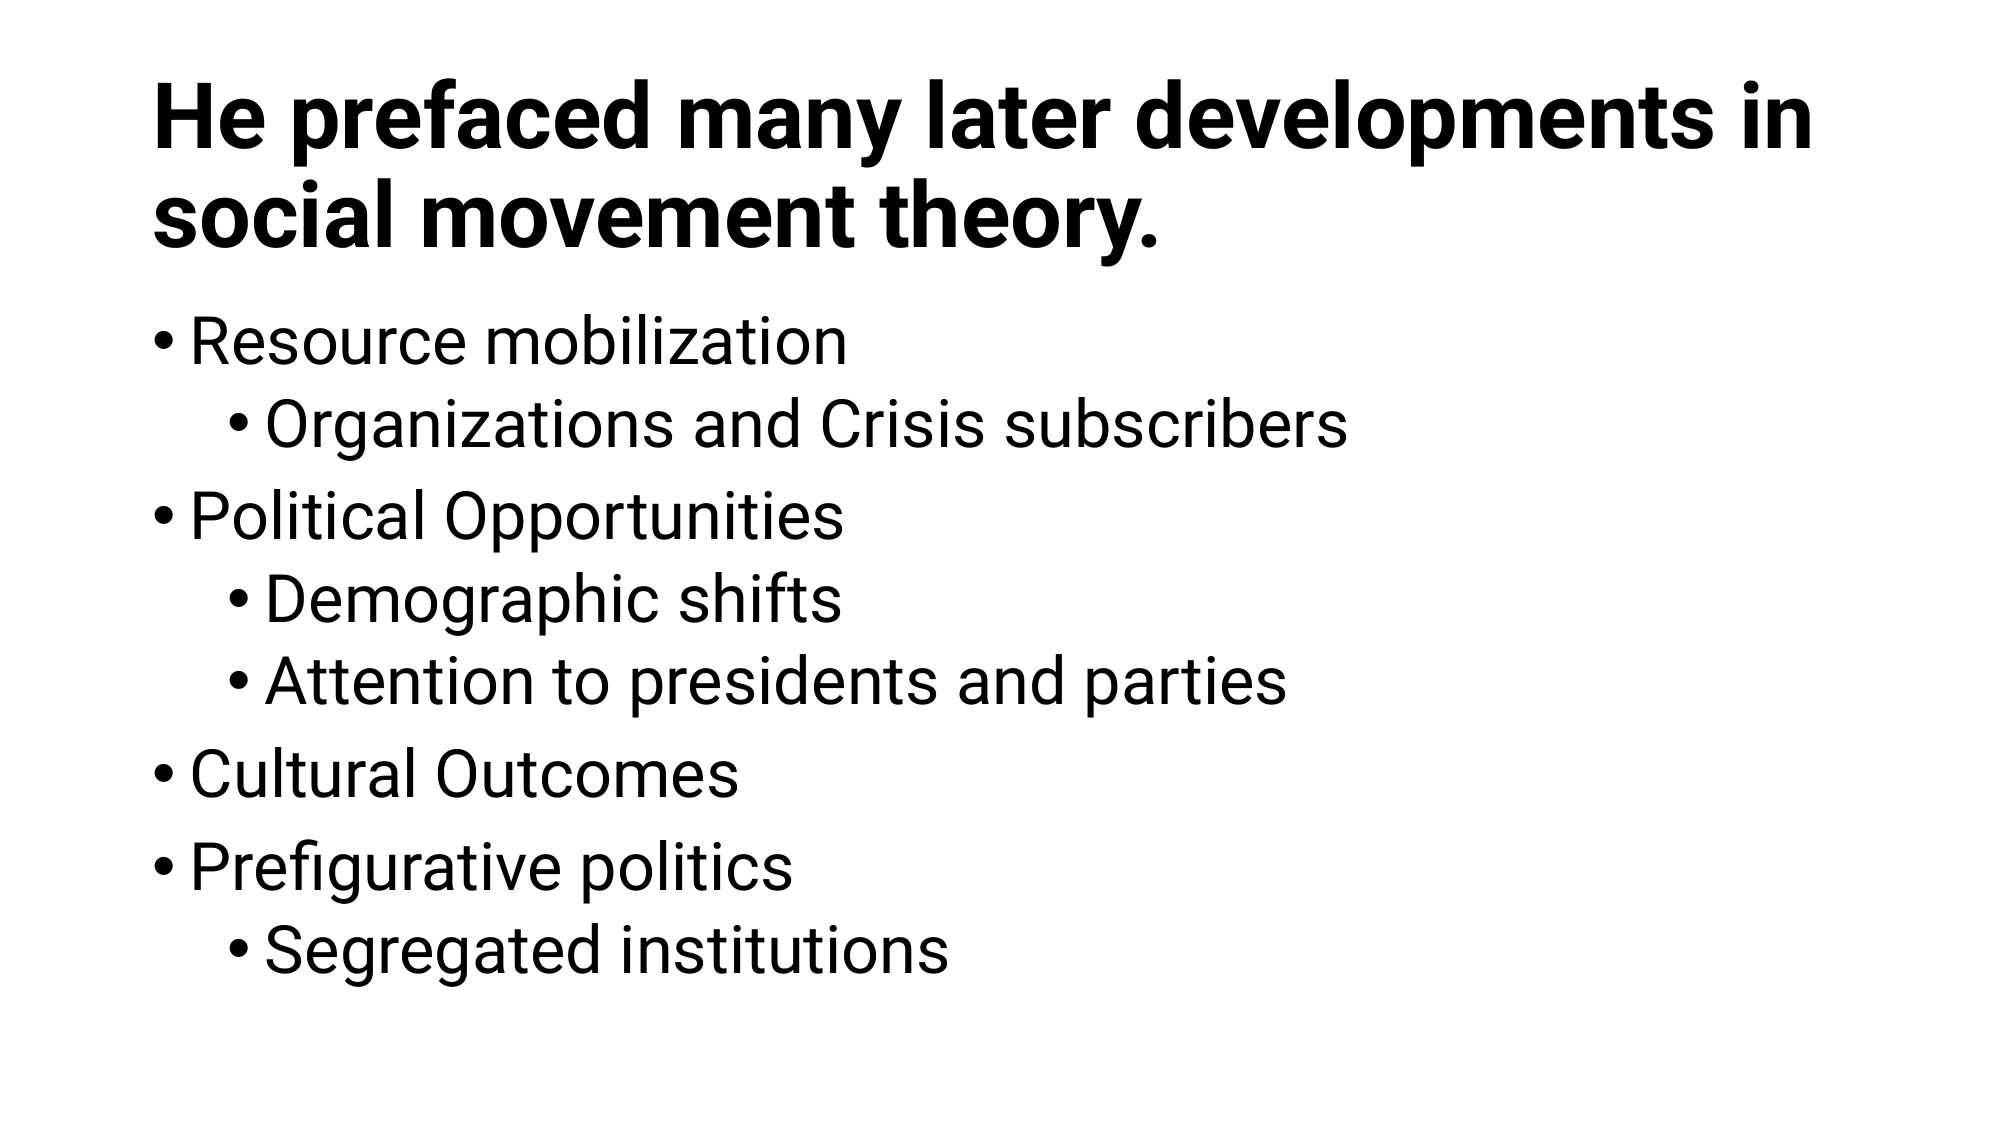

# He prefaced many later developments in social movement theory.
Resource mobilization
Organizations and Crisis subscribers
Political Opportunities
Demographic shifts
Attention to presidents and parties
Cultural Outcomes
Prefigurative politics
Segregated institutions